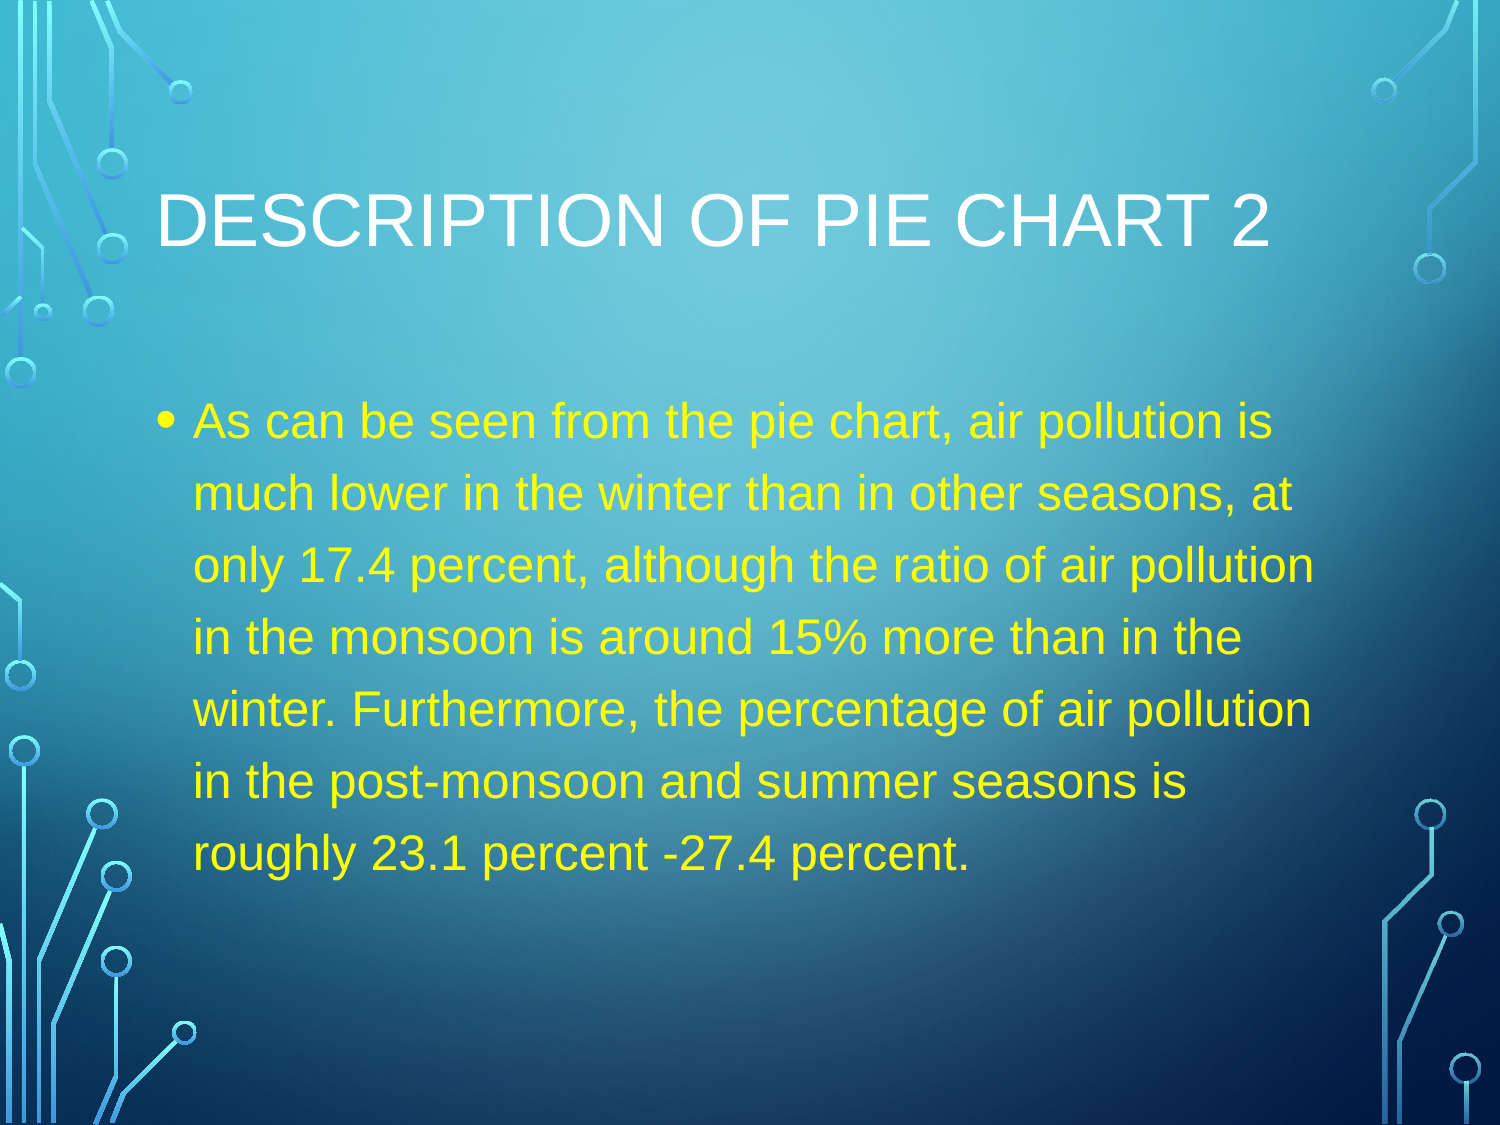

# Description of pie chart 2
As can be seen from the pie chart, air pollution is much lower in the winter than in other seasons, at only 17.4 percent, although the ratio of air pollution in the monsoon is around 15% more than in the winter. Furthermore, the percentage of air pollution in the post-monsoon and summer seasons is roughly 23.1 percent -27.4 percent.